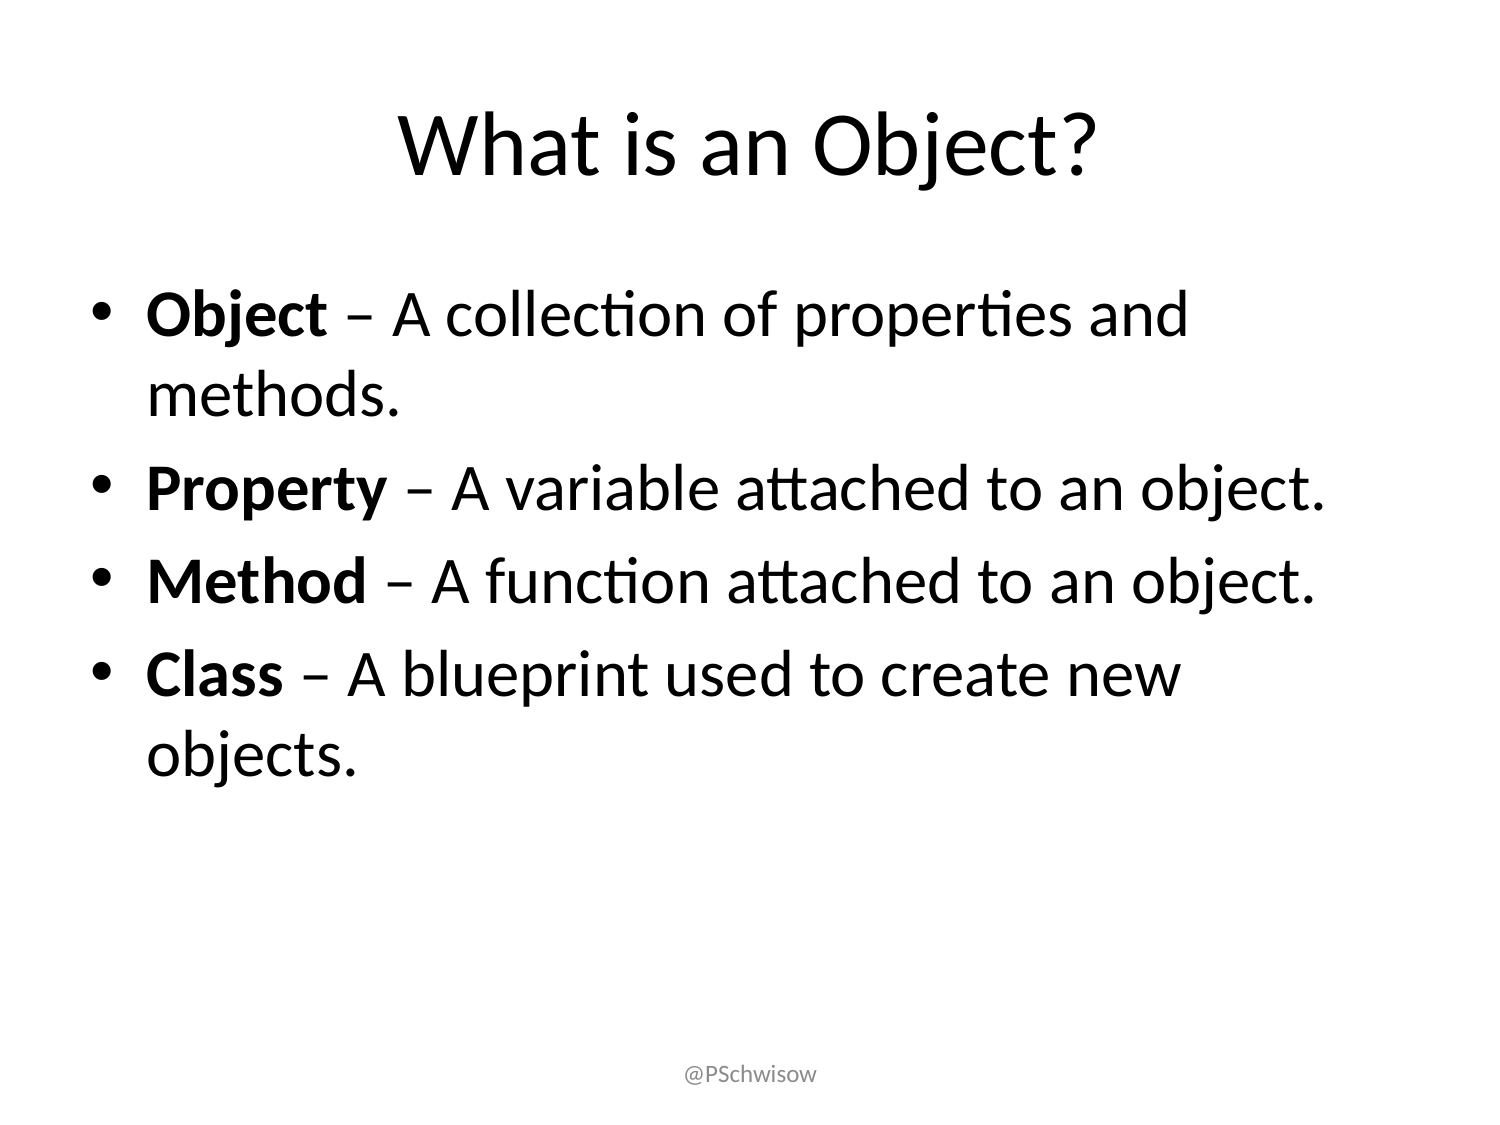

# What is an Object?
Object – A collection of properties and methods.
Property – A variable attached to an object.
Method – A function attached to an object.
Class – A blueprint used to create new objects.
@PSchwisow